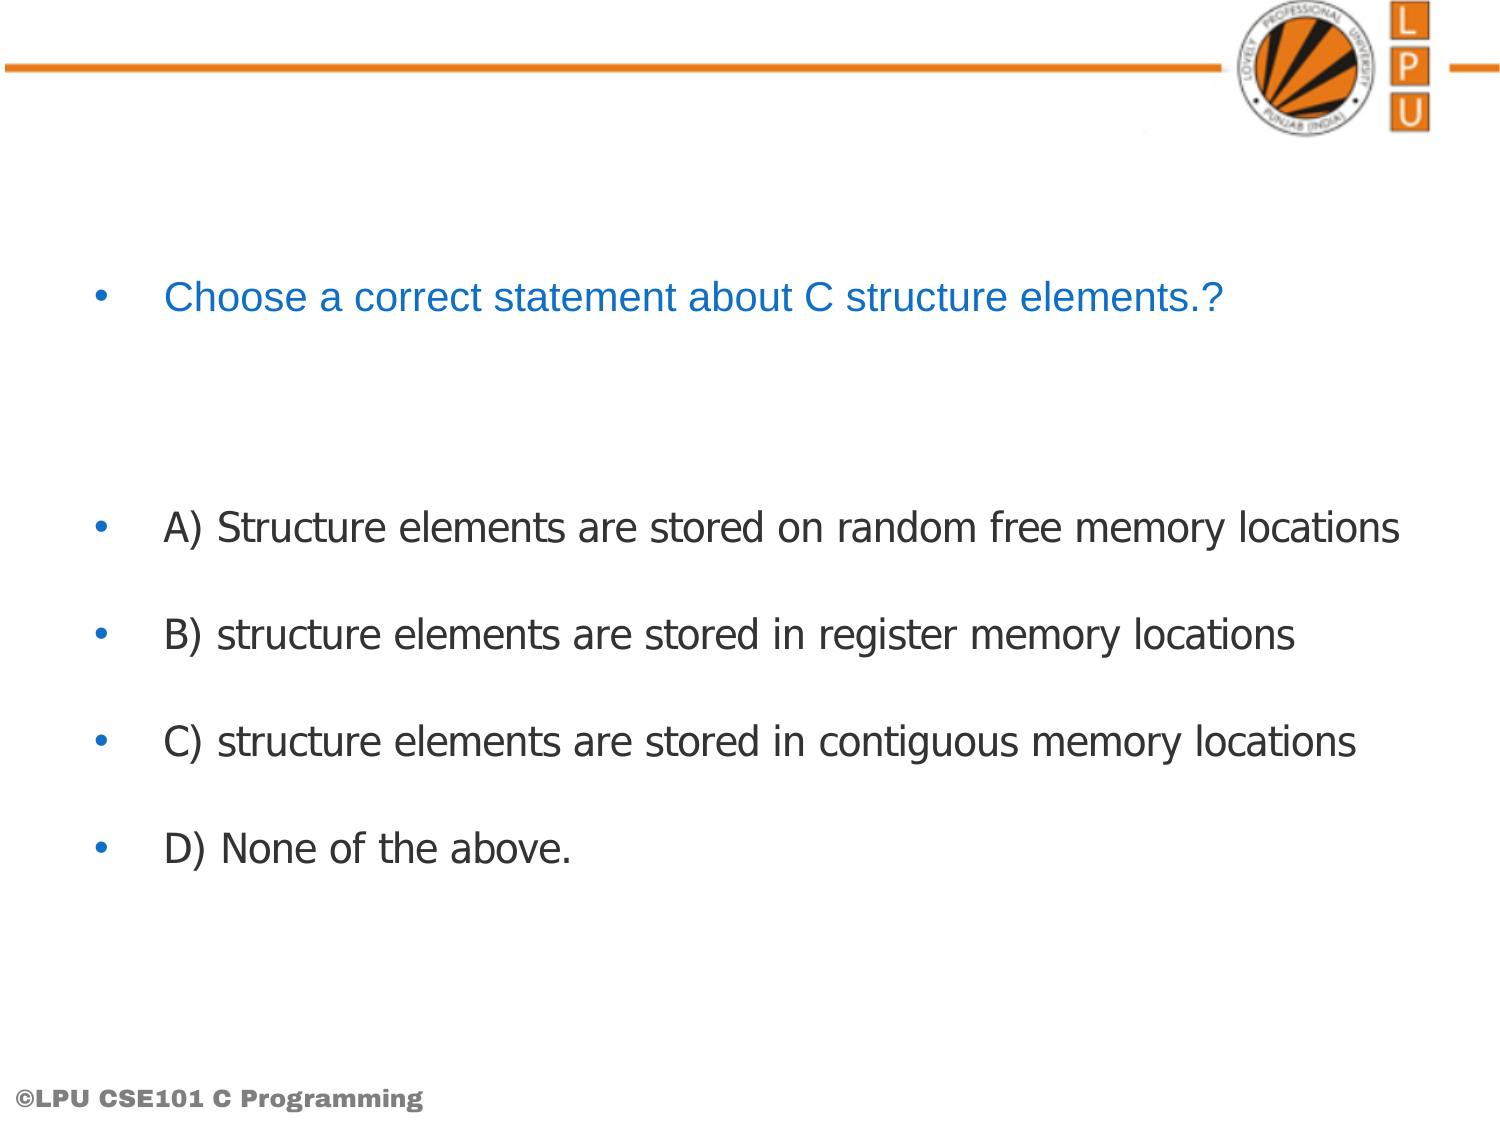

Choose a correct statement about C structure elements.?

A) Structure elements are stored on random free memory locations
B) structure elements are stored in register memory locations
C) structure elements are stored in contiguous memory locations
D) None of the above.